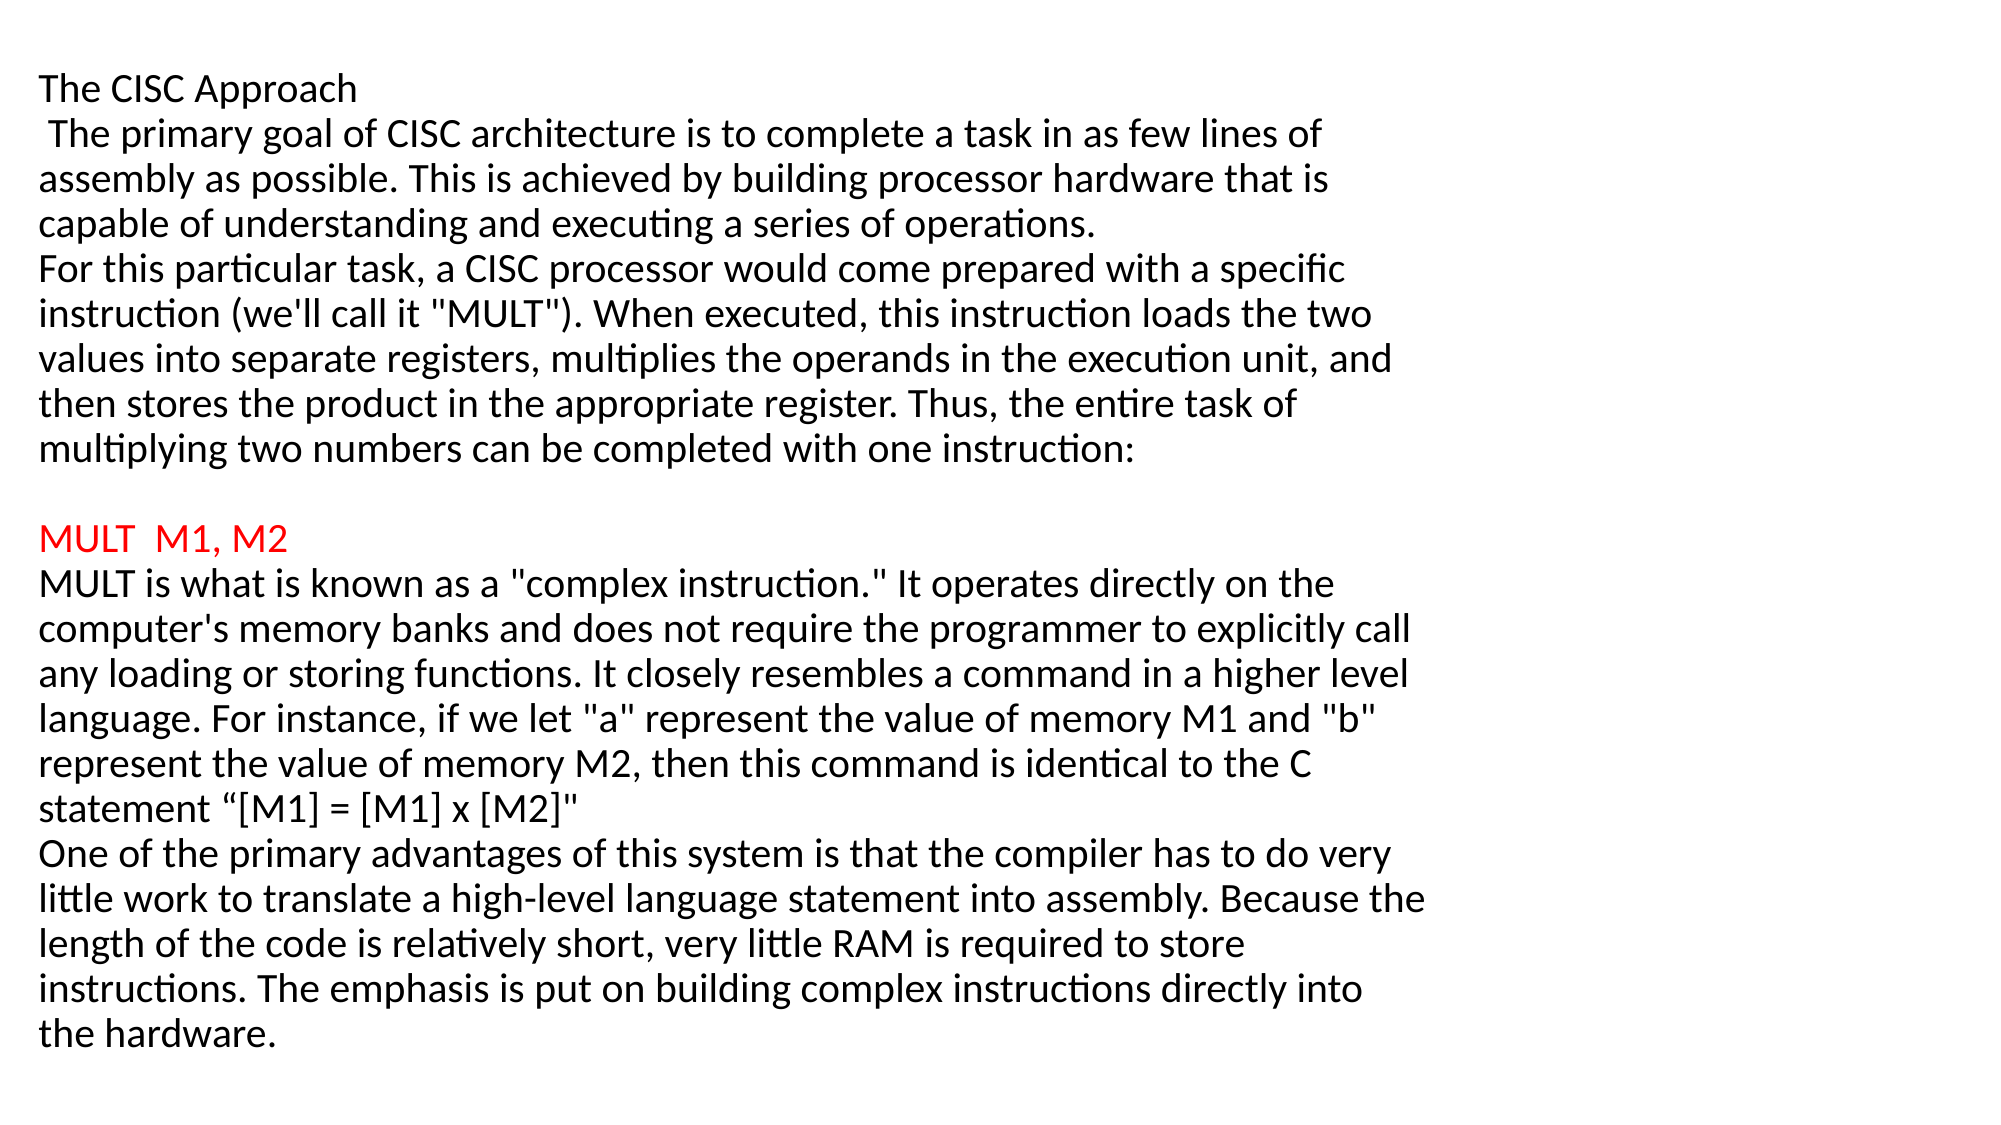

# The CISC Approach The primary goal of CISC architecture is to complete a task in as few lines of assembly as possible. This is achieved by building processor hardware that is capable of understanding and executing a series of operations. For this particular task, a CISC processor would come prepared with a specific instruction (we'll call it "MULT"). When executed, this instruction loads the two values into separate registers, multiplies the operands in the execution unit, and then stores the product in the appropriate register. Thus, the entire task of multiplying two numbers can be completed with one instruction: MULT  M1, M2 MULT is what is known as a "complex instruction." It operates directly on the computer's memory banks and does not require the programmer to explicitly call any loading or storing functions. It closely resembles a command in a higher level language. For instance, if we let "a" represent the value of memory M1 and "b" represent the value of memory M2, then this command is identical to the C statement “[M1] = [M1] x [M2]" One of the primary advantages of this system is that the compiler has to do very little work to translate a high-level language statement into assembly. Because the length of the code is relatively short, very little RAM is required to store instructions. The emphasis is put on building complex instructions directly into the hardware.